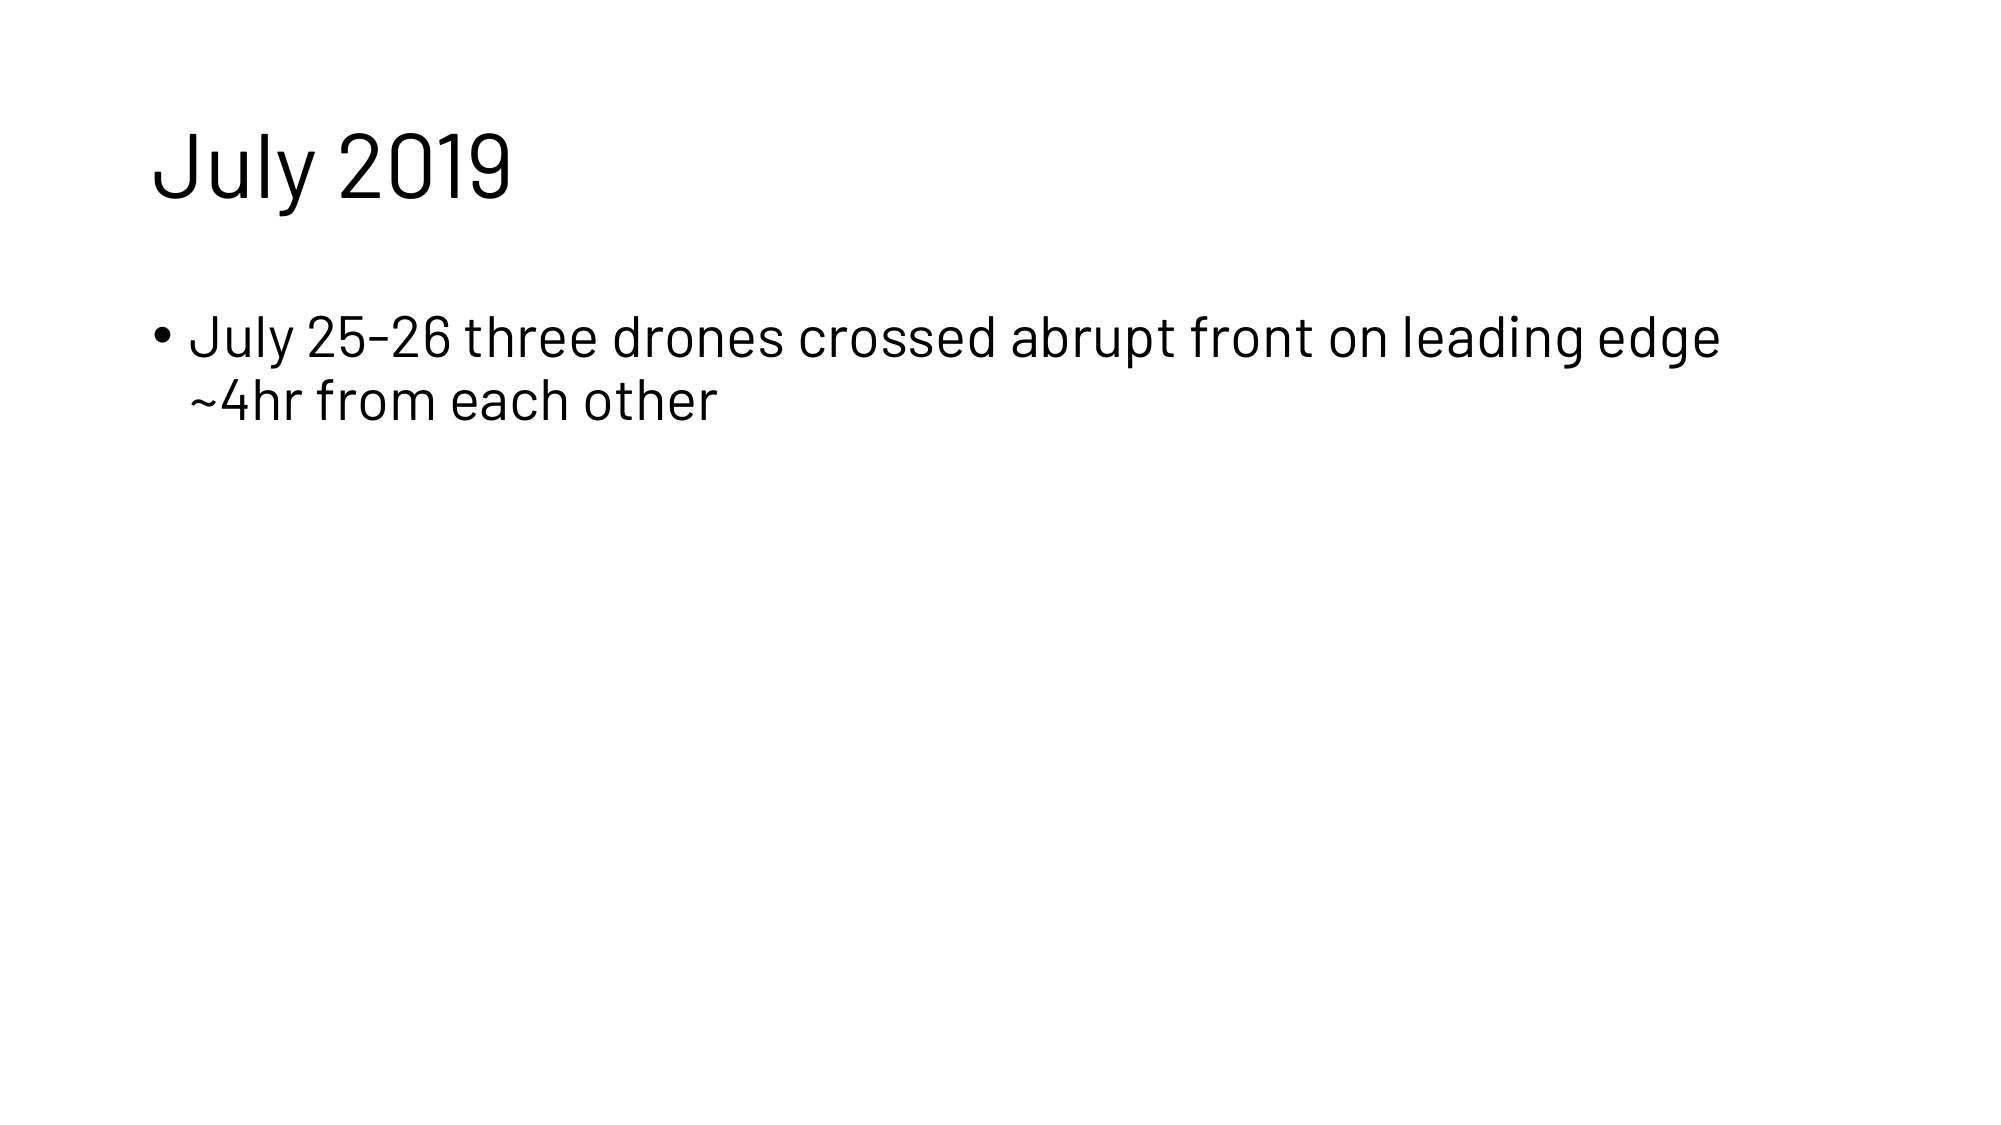

# July 2019
July 25-26 three drones crossed abrupt front on leading edge ~4hr from each other